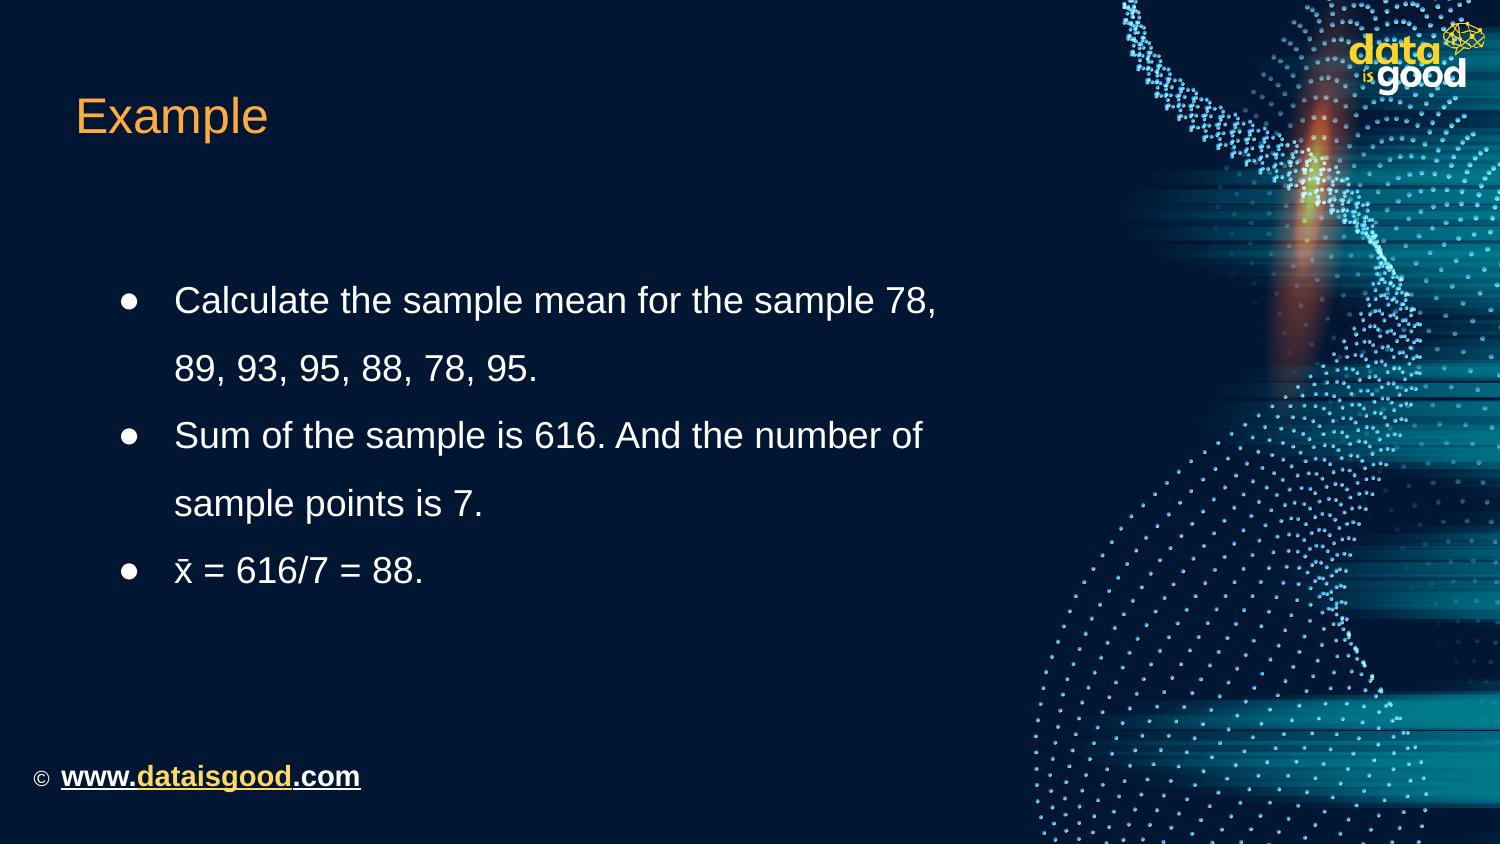

# Example
Calculate the sample mean for the sample 78, 89, 93, 95, 88, 78, 95.
Sum of the sample is 616. And the number of sample points is 7.
x̄ = 616/7 = 88.